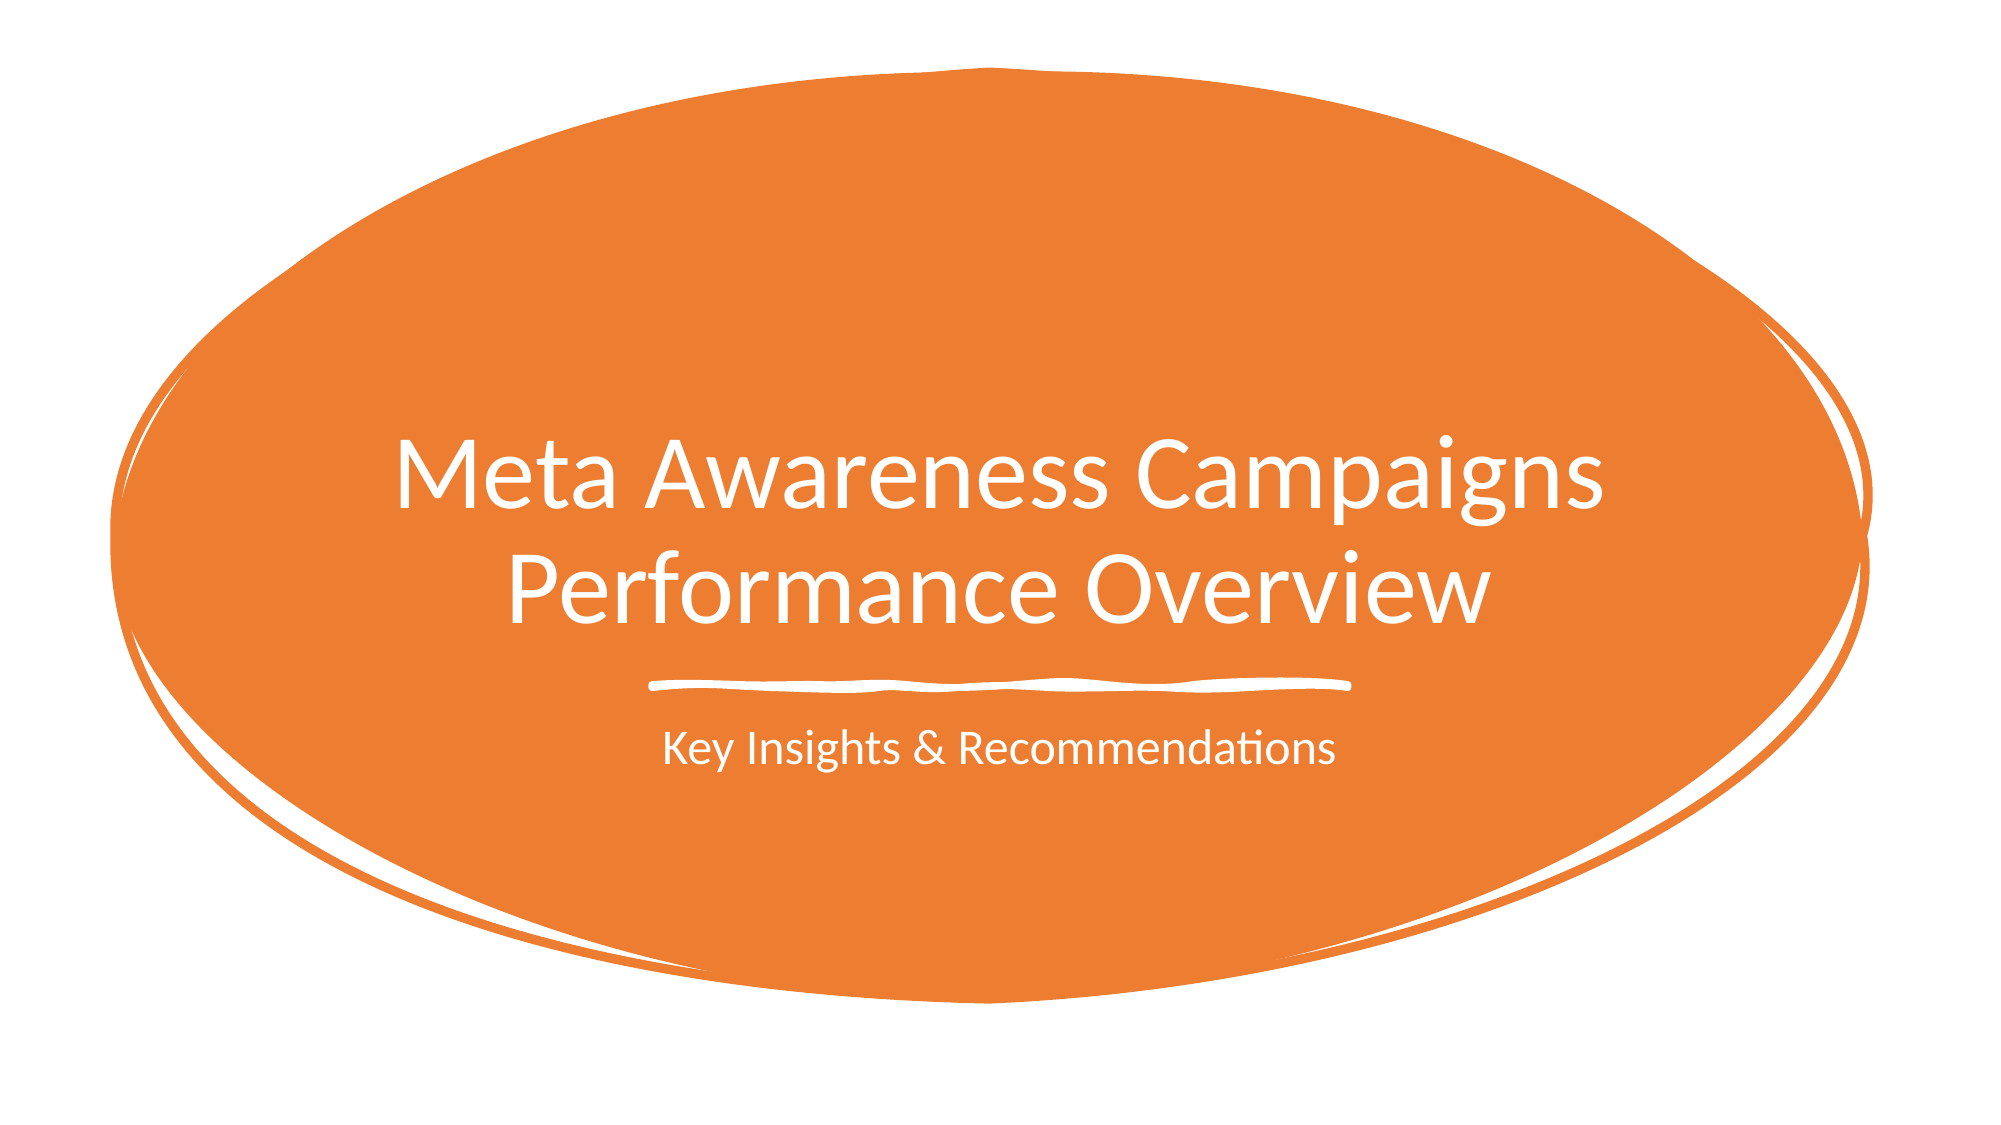

# Meta Awareness Campaigns Performance Overview

Key Insights & Recommendations